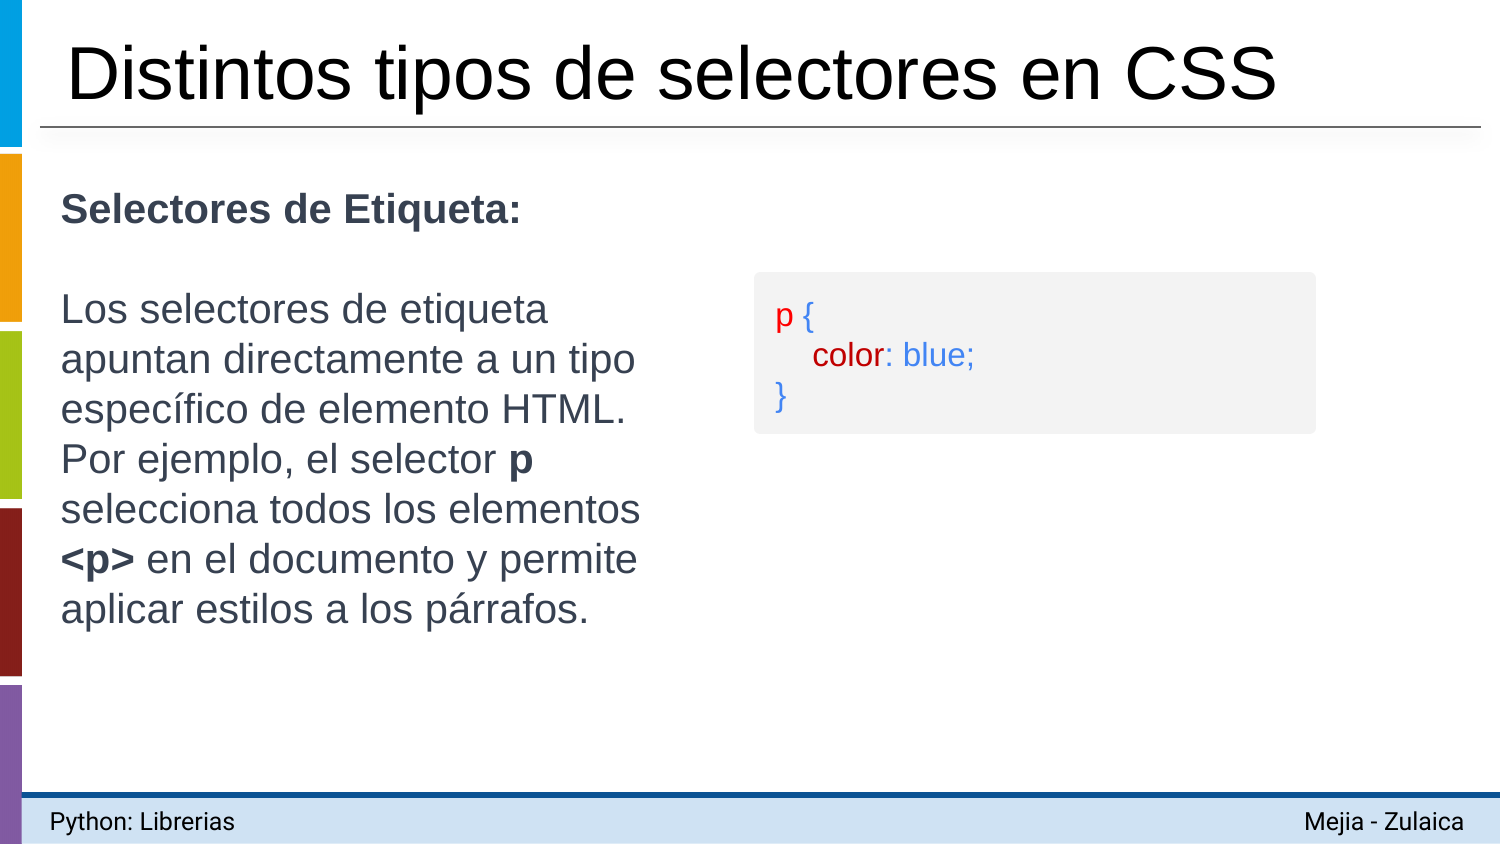

# Distintos tipos de selectores en CSS

Selectores de Etiqueta:

Los selectores de etiqueta apuntan directamente a un tipo específico de elemento HTML. Por ejemplo, el selector p selecciona todos los elementos <p> en el documento y permite aplicar estilos a los párrafos.

p {
    color: blue;
}
Python: Librerias